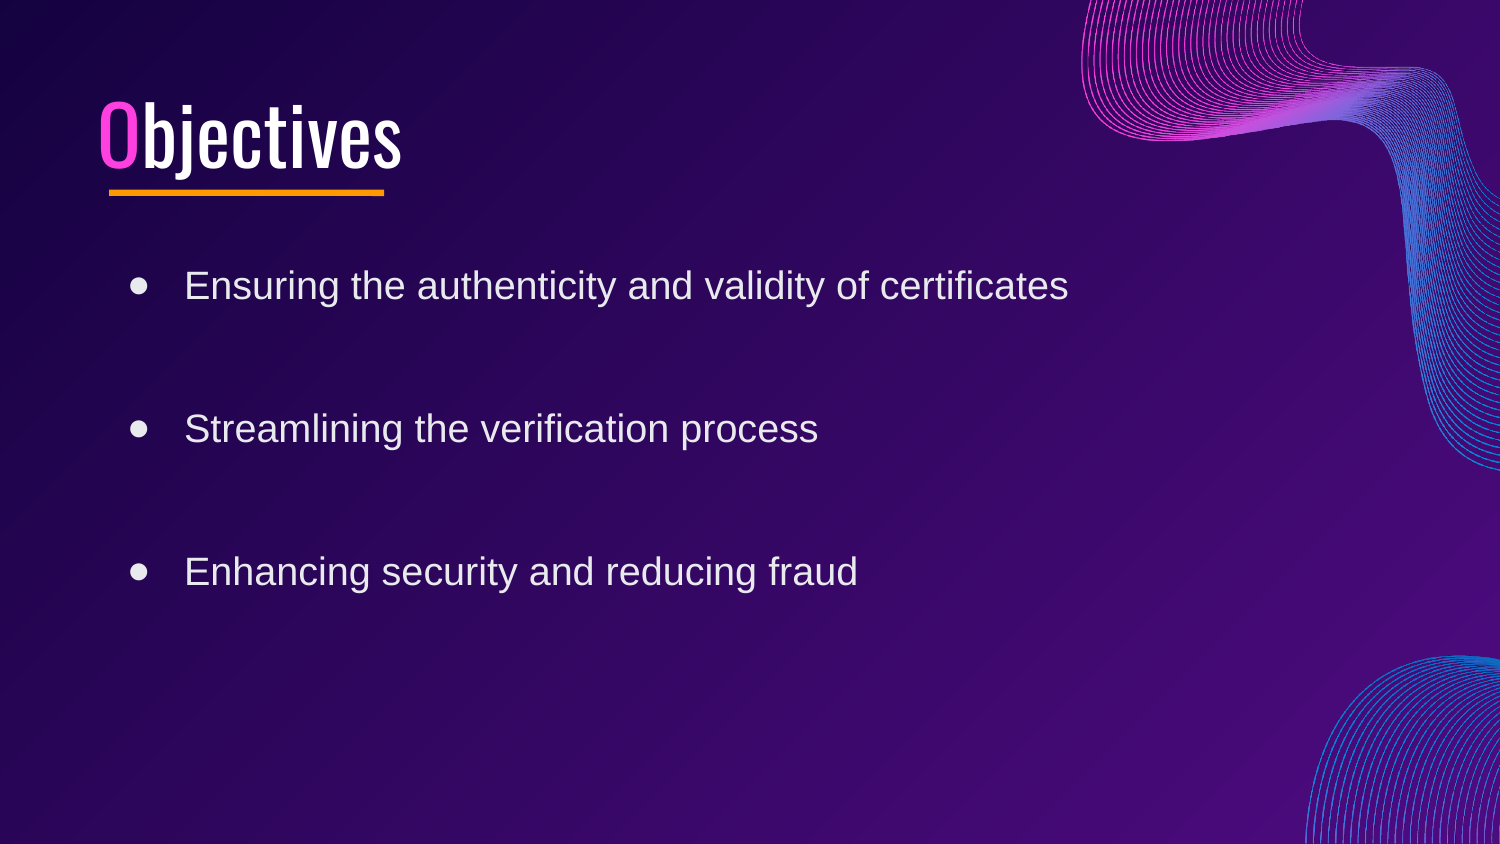

Objectives

Ensuring the authenticity and validity of certificates

Streamlining the verification process

Enhancing security and reducing fraud